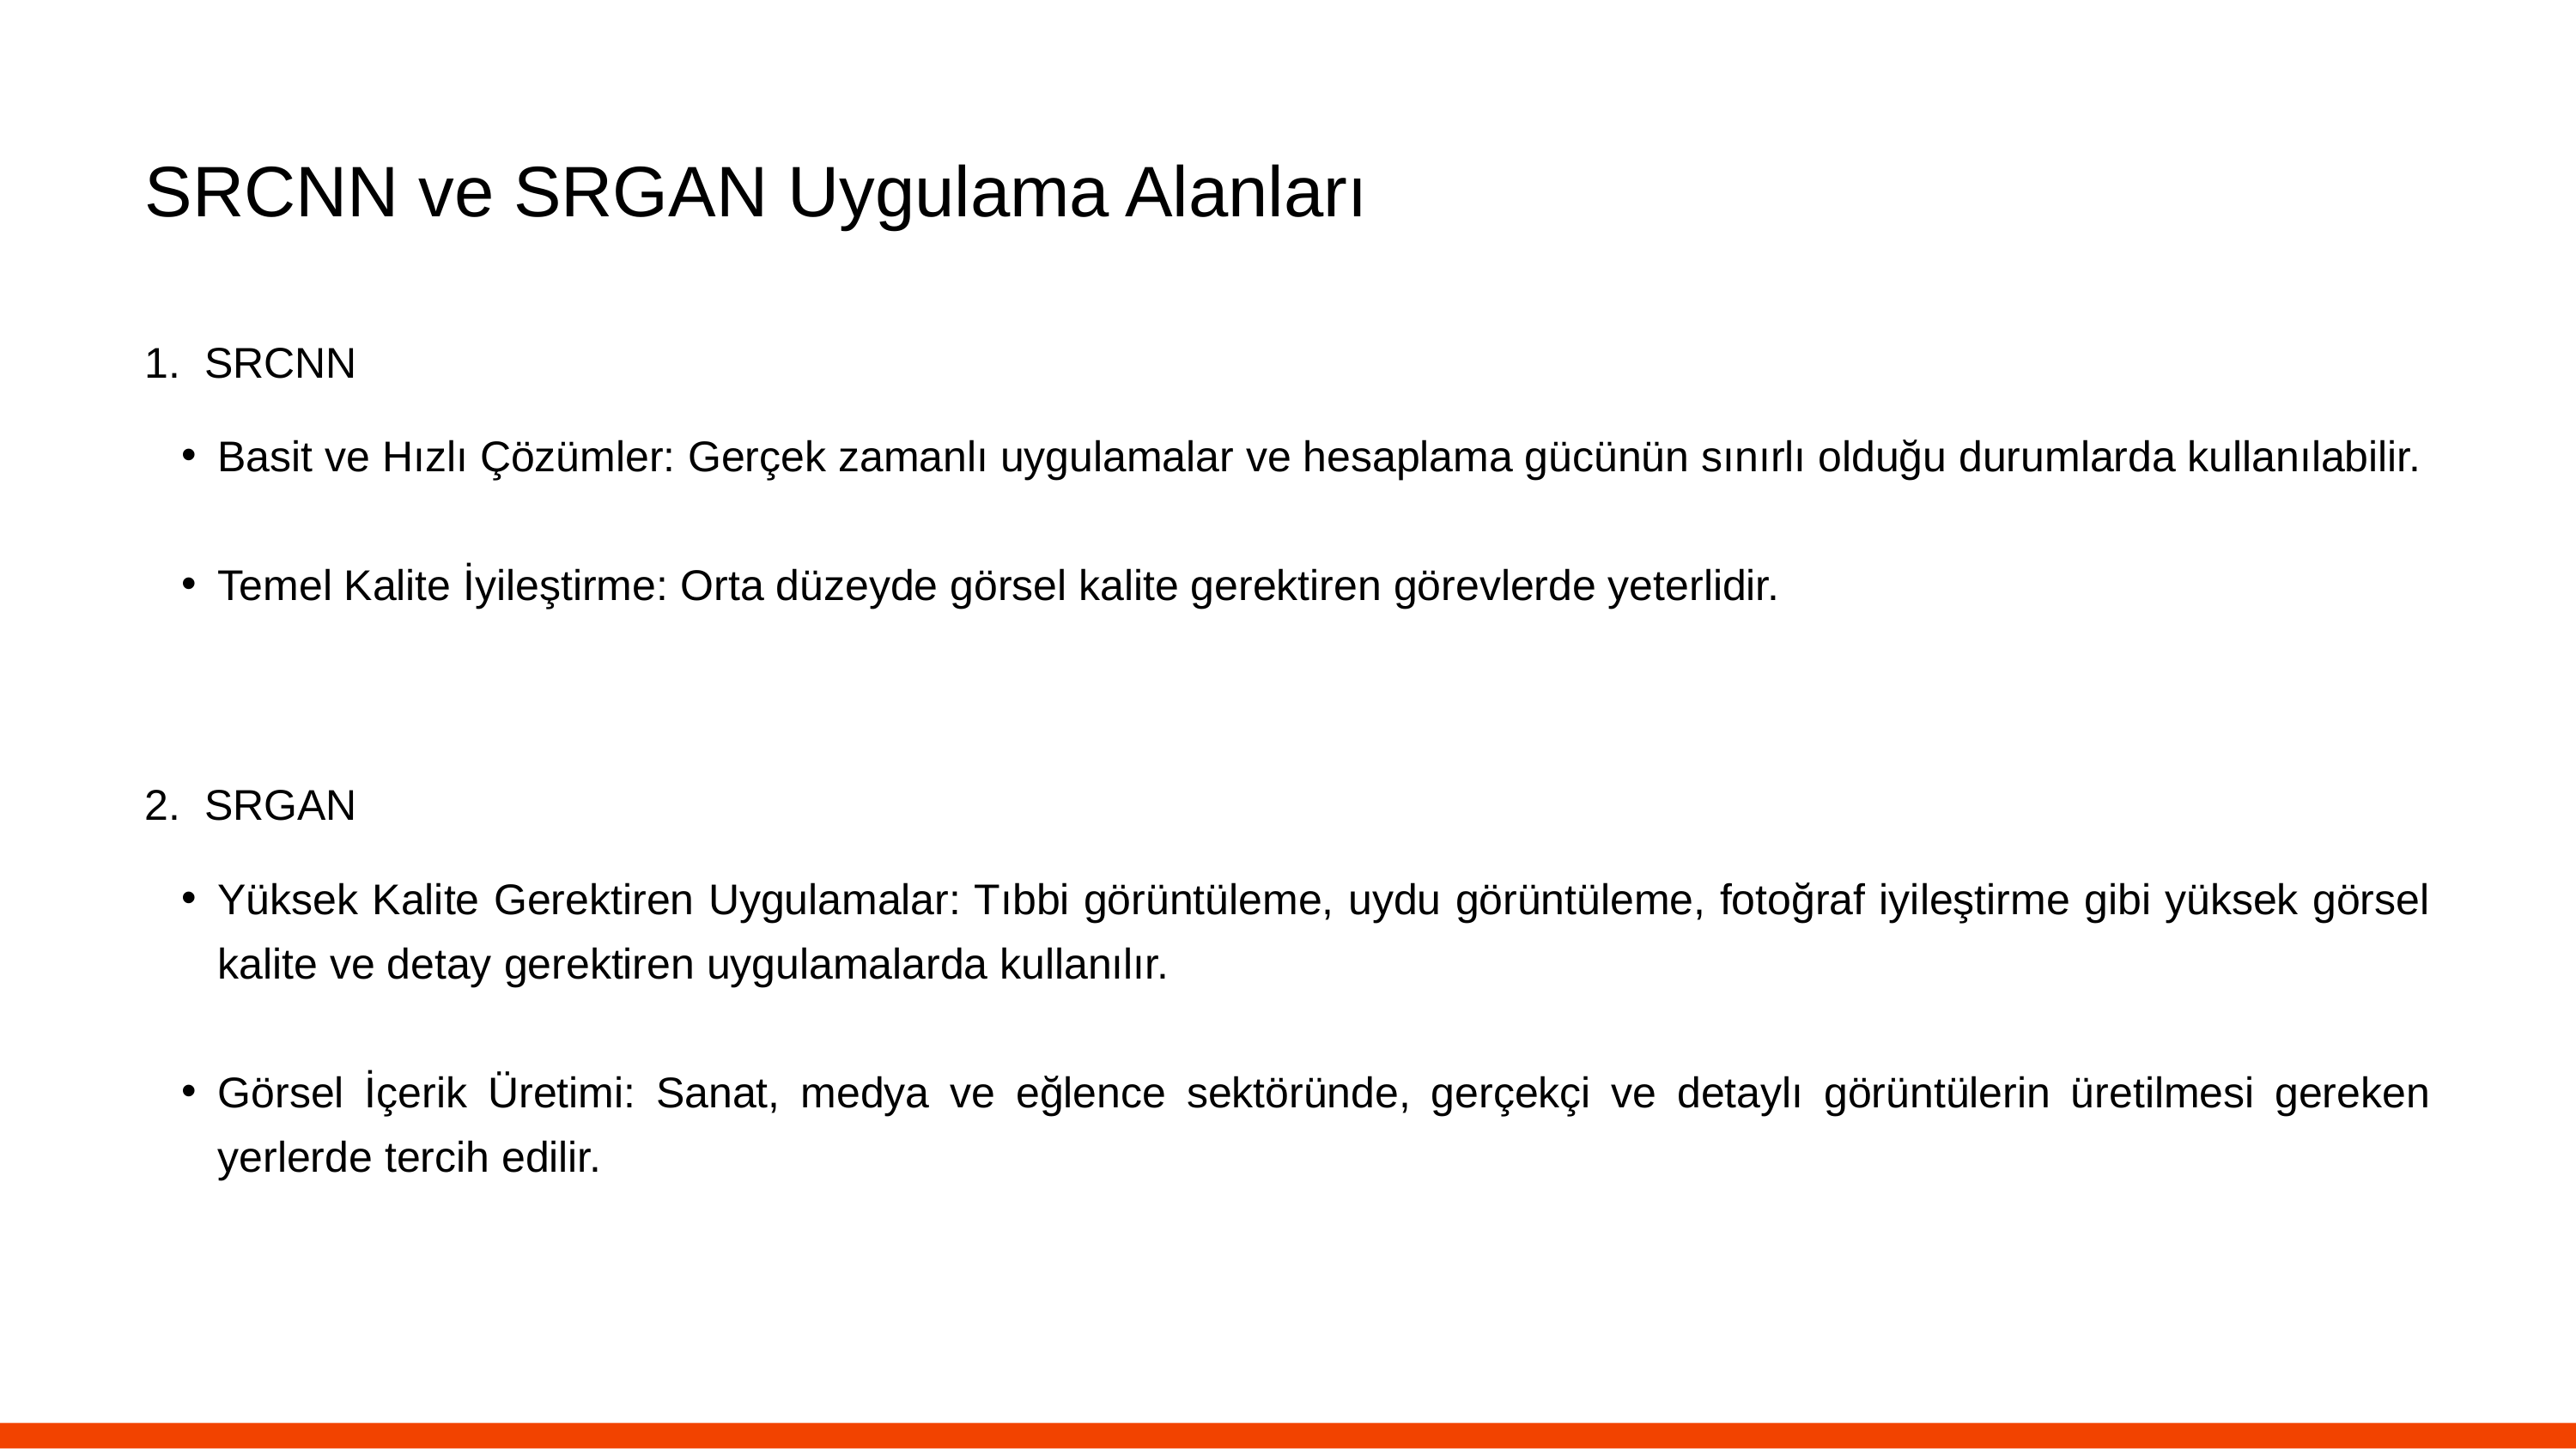

SRCNN ve SRGAN Uygulama Alanları
1.  SRCNN
Basit ve Hızlı Çözümler: Gerçek zamanlı uygulamalar ve hesaplama gücünün sınırlı olduğu durumlarda kullanılabilir.

Temel Kalite İyileştirme: Orta düzeyde görsel kalite gerektiren görevlerde yeterlidir.
2.  SRGAN
Yüksek Kalite Gerektiren Uygulamalar: Tıbbi görüntüleme, uydu görüntüleme, fotoğraf iyileştirme gibi yüksek görsel kalite ve detay gerektiren uygulamalarda kullanılır.

Görsel İçerik Üretimi: Sanat, medya ve eğlence sektöründe, gerçekçi ve detaylı görüntülerin üretilmesi gereken yerlerde tercih edilir.